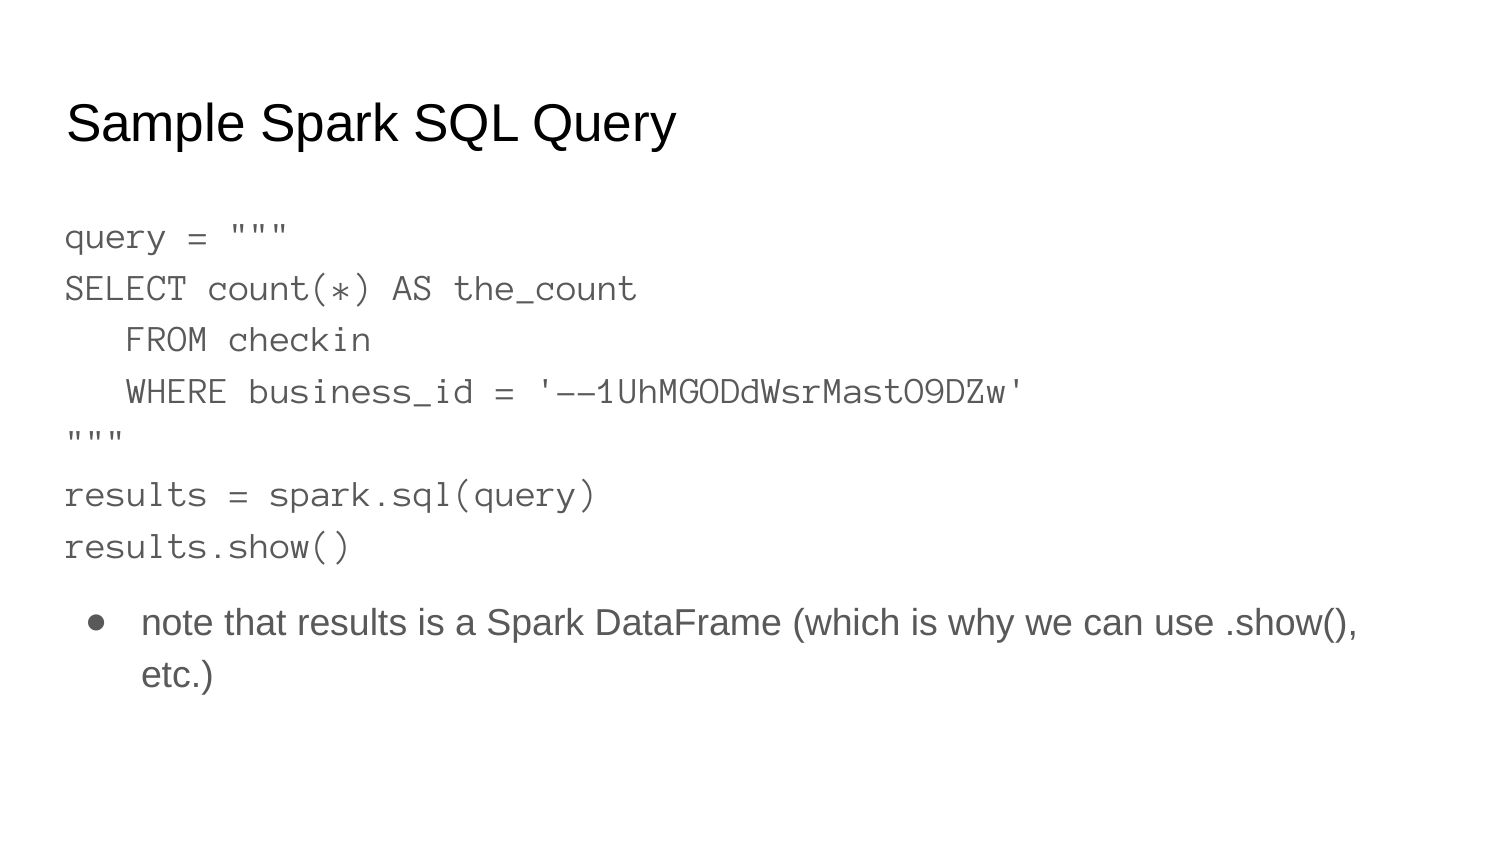

# Sample Spark SQL Query
query = """
SELECT count(*) AS the_count
   FROM checkin
   WHERE business_id = '--1UhMGODdWsrMastO9DZw'
"""
results = spark.sql(query)
results.show()
note that results is a Spark DataFrame (which is why we can use .show(), etc.)